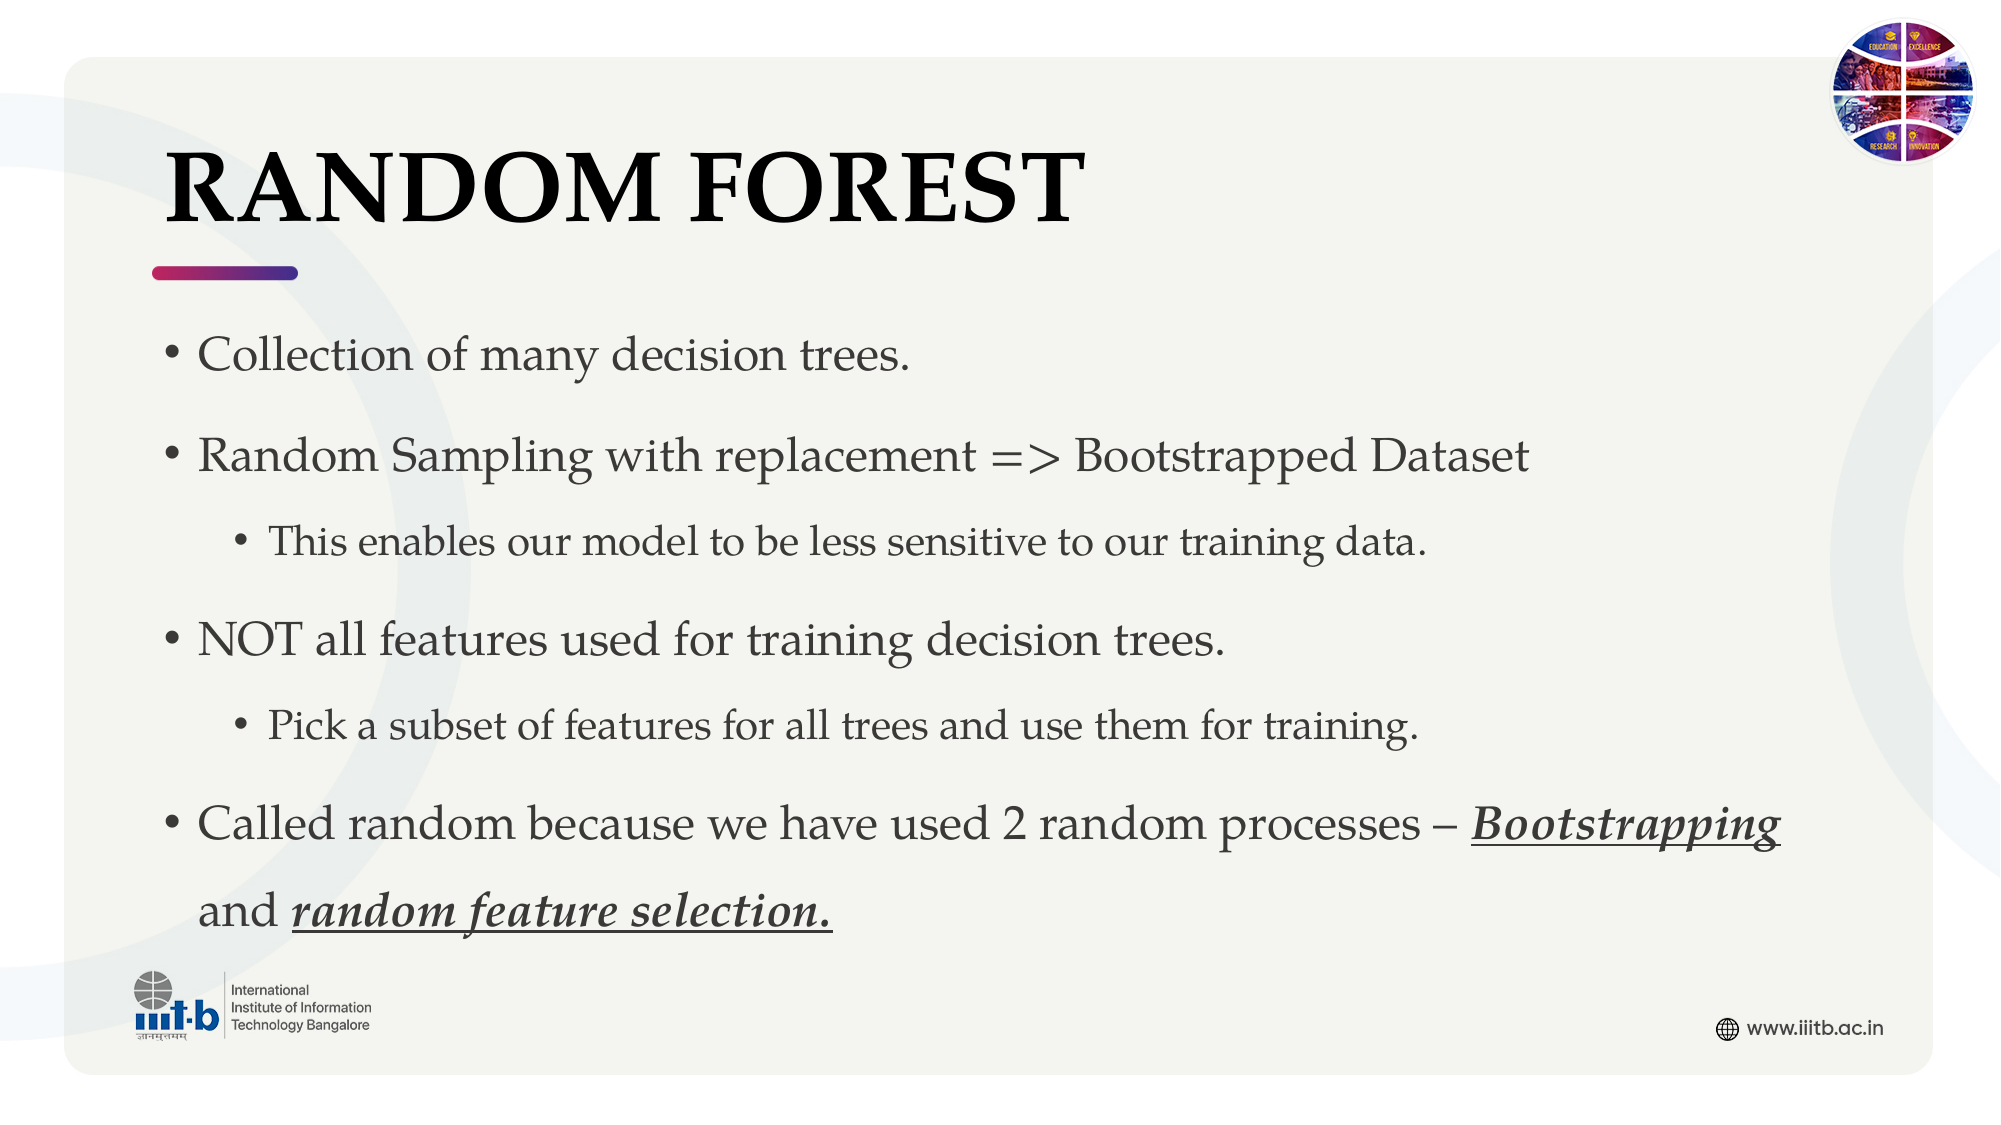

# RANDOM FOREST
Collection of many decision trees.
Random Sampling with replacement => Bootstrapped Dataset
This enables our model to be less sensitive to our training data.
NOT all features used for training decision trees.
Pick a subset of features for all trees and use them for training.
Called random because we have used 2 random processes – Bootstrapping and random feature selection.